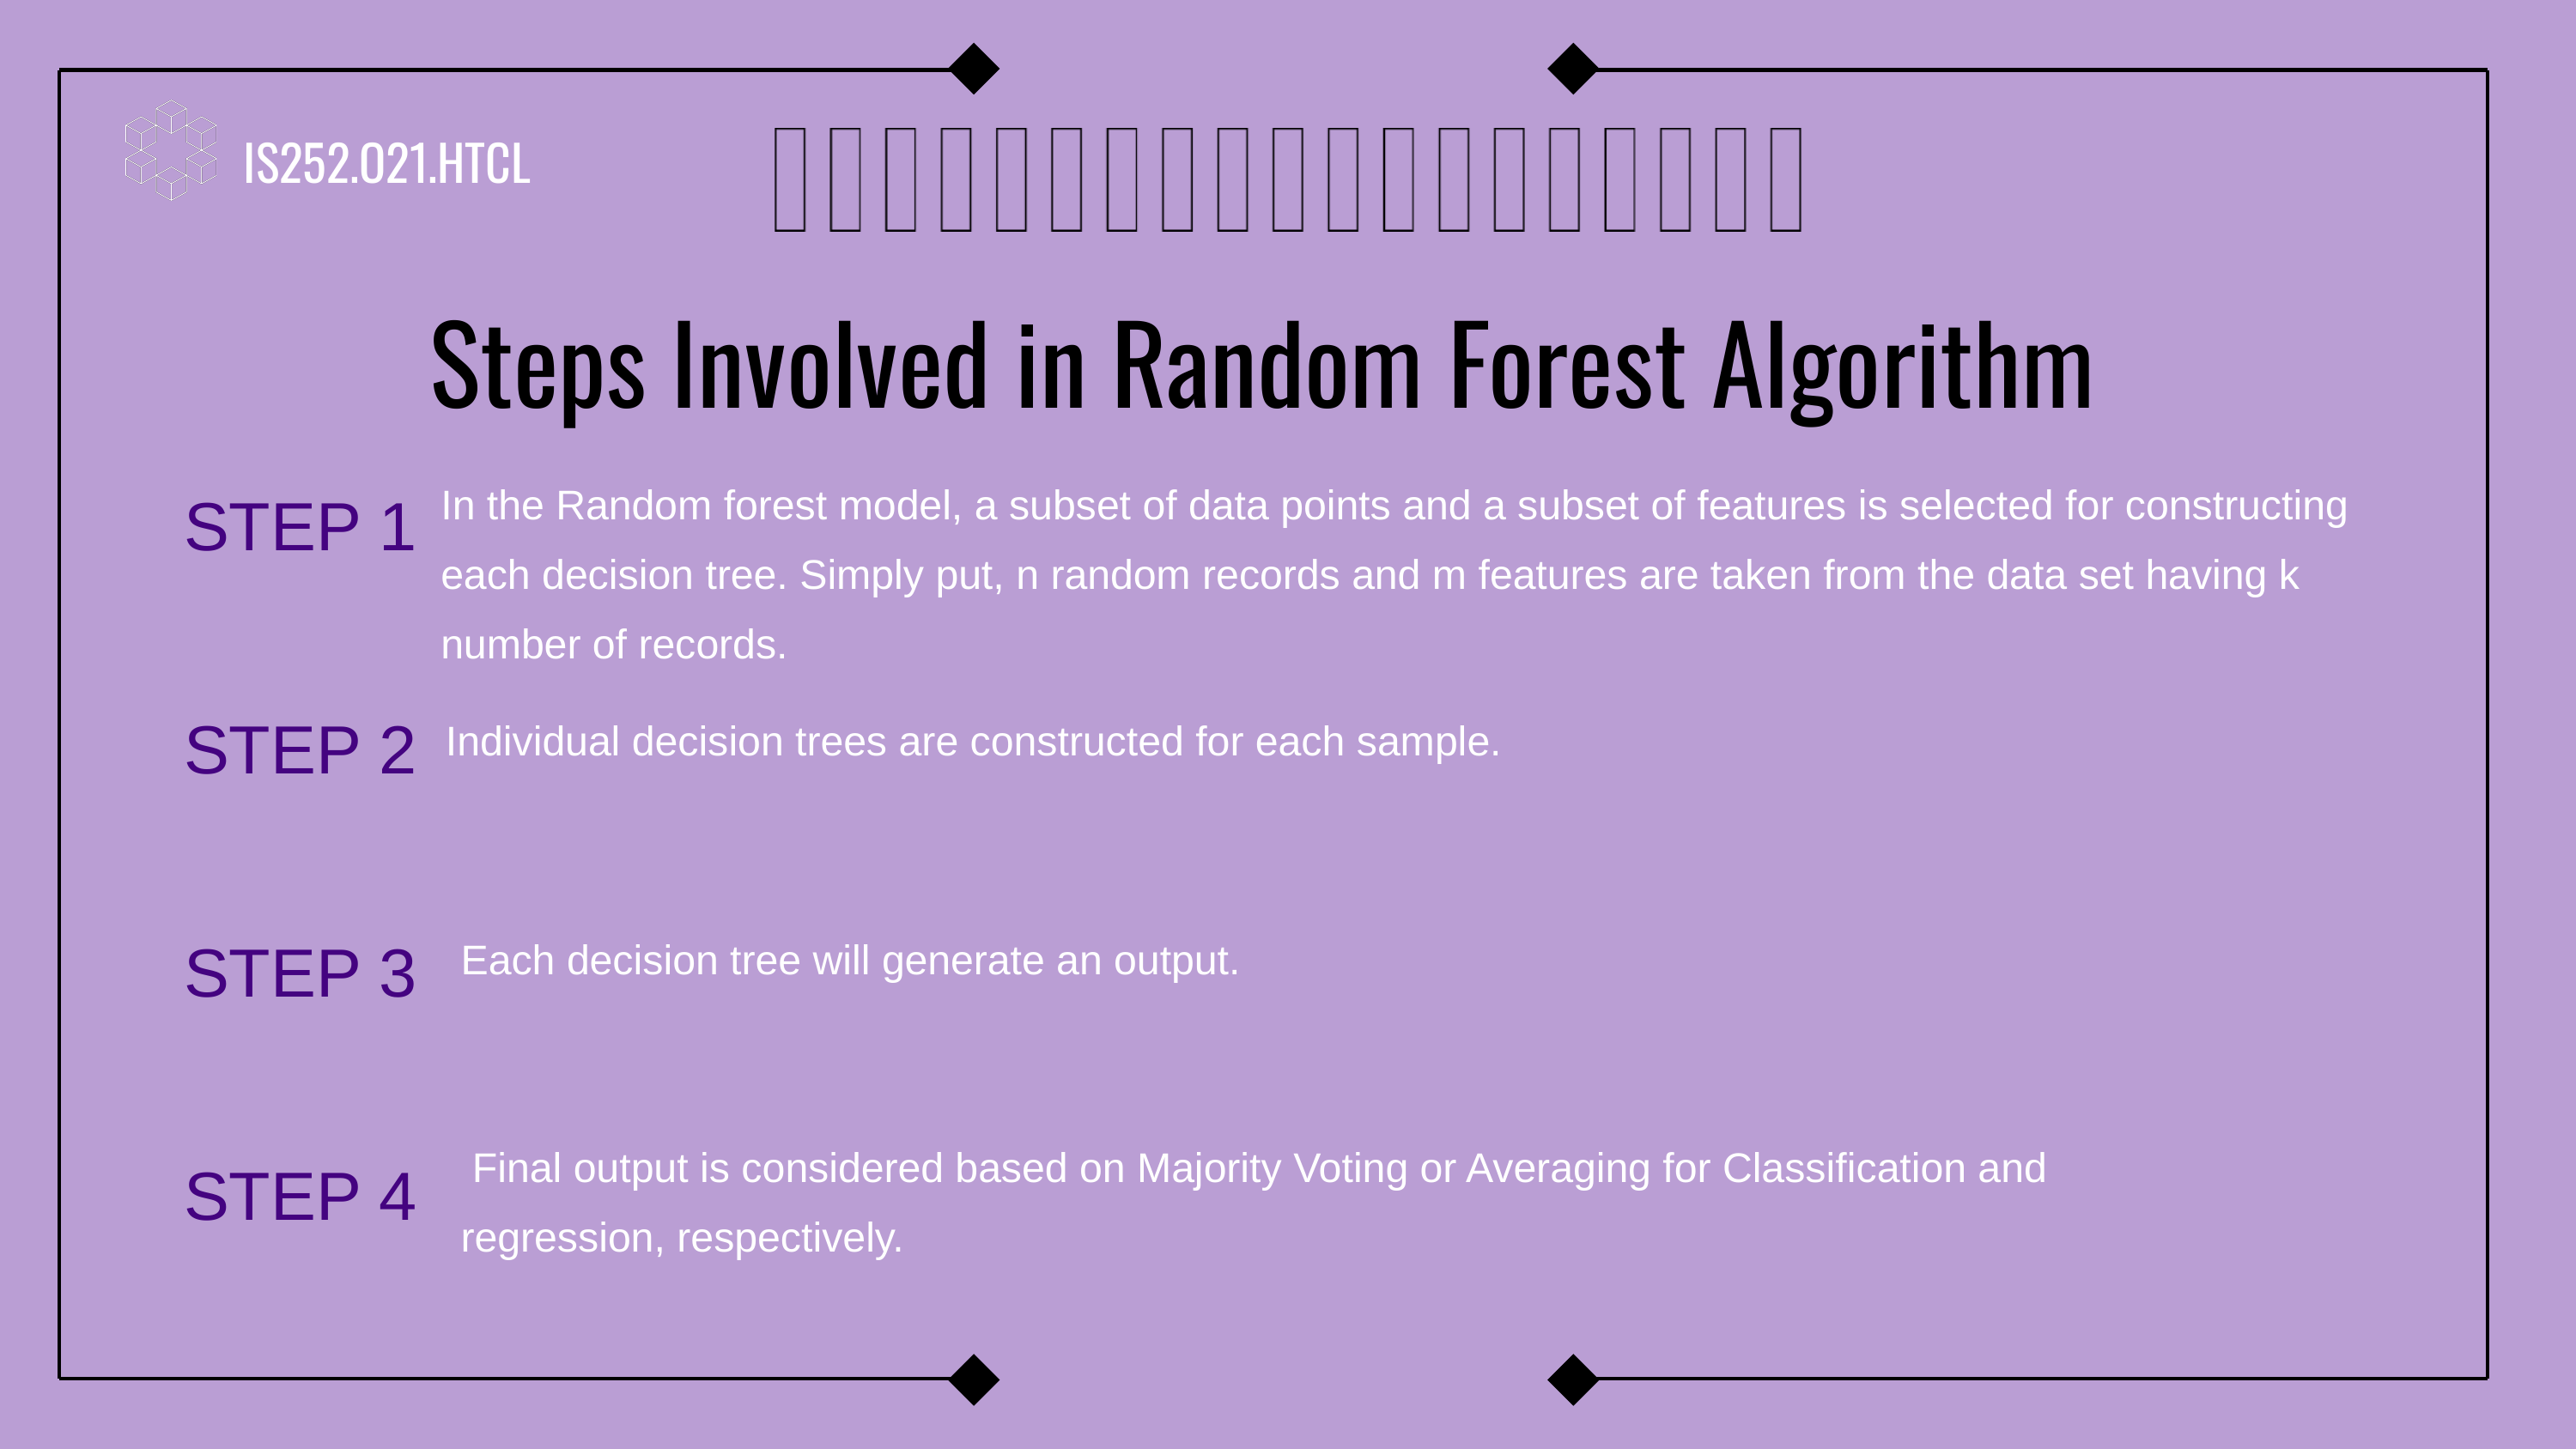

IS252.O21.HTCL

Steps Involved in Random Forest Algorithm
In the Random forest model, a subset of data points and a subset of features is selected for constructing each decision tree. Simply put, n random records and m features are taken from the data set having k number of records.
STEP 1
STEP 2
Individual decision trees are constructed for each sample.
STEP 3
Each decision tree will generate an output.
 Final output is considered based on Majority Voting or Averaging for Classification and regression, respectively.
STEP 4